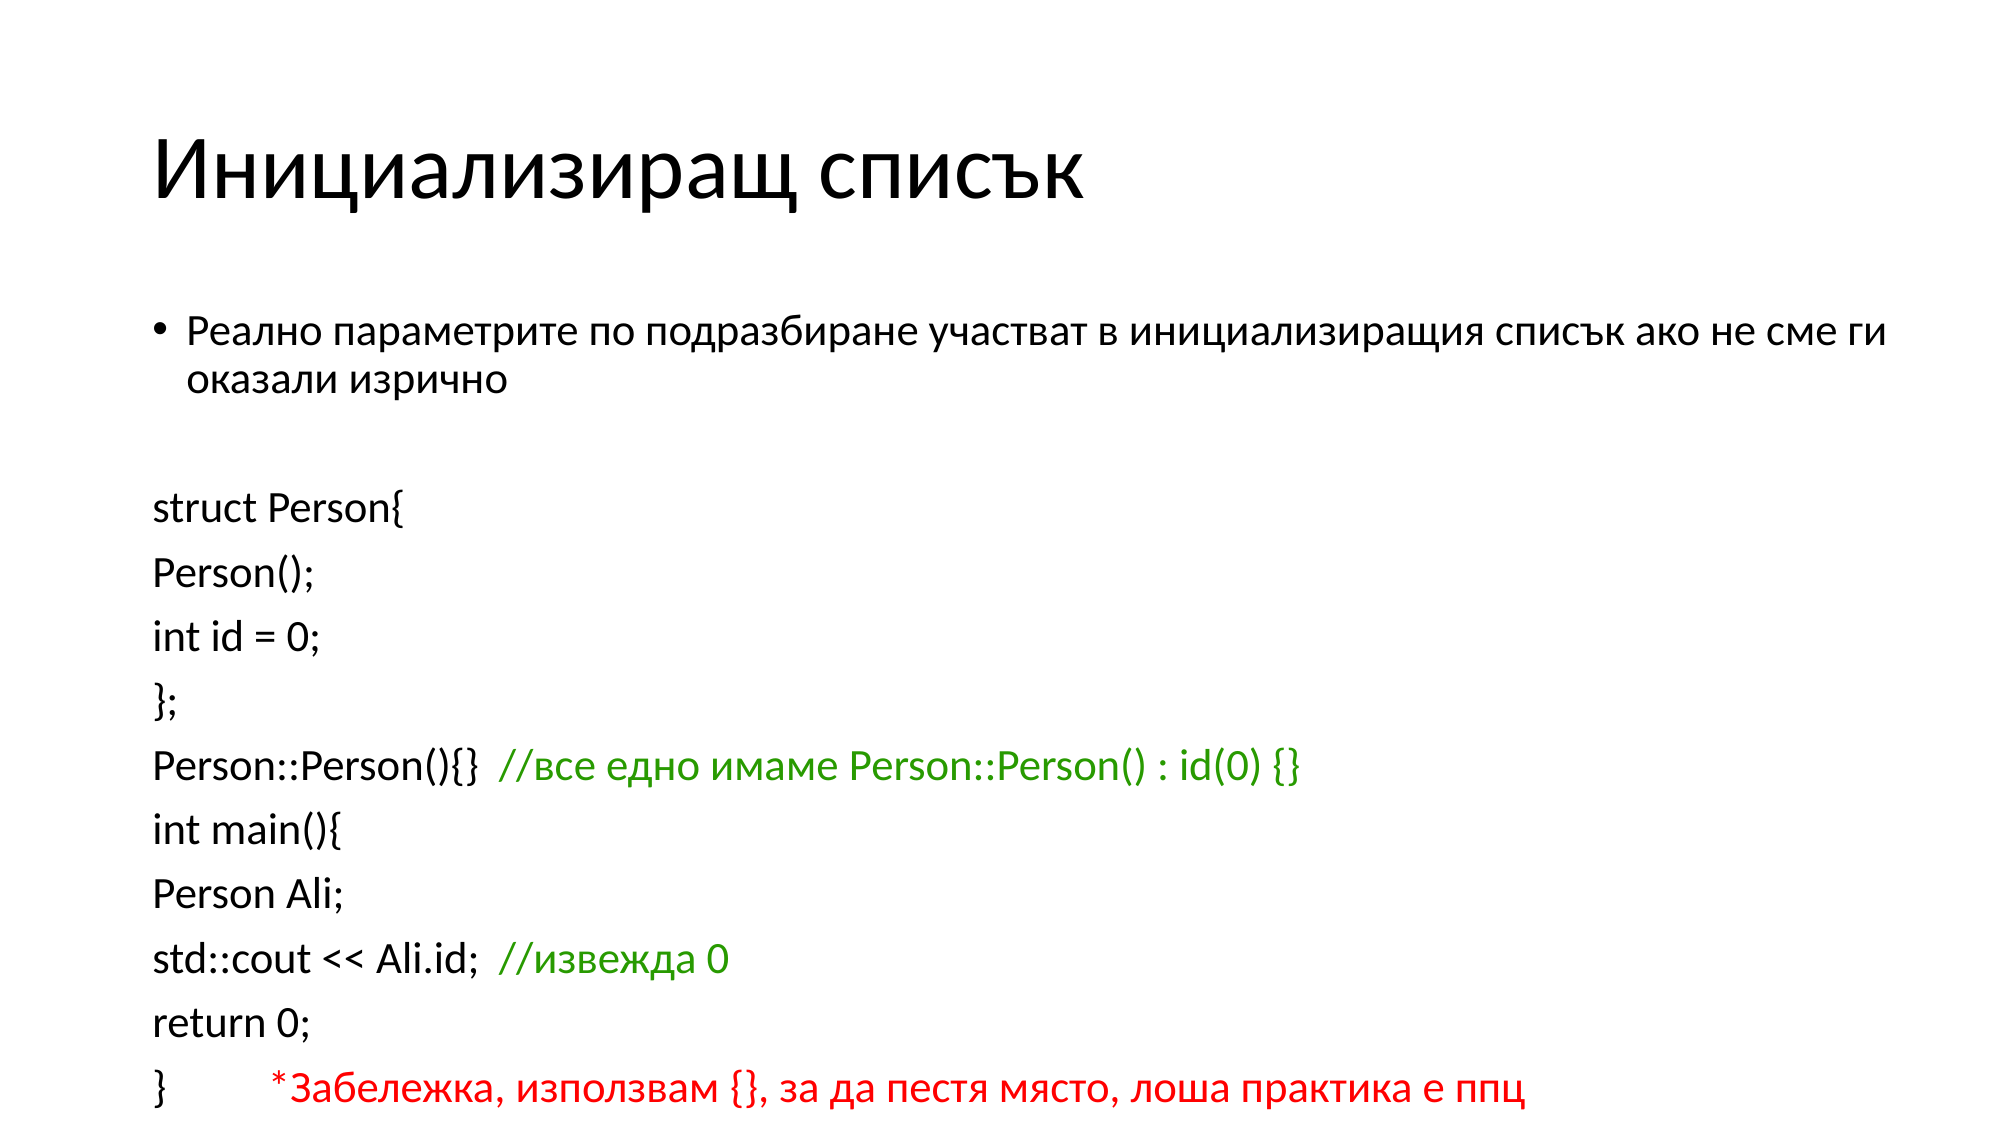

# Инициализиращ списък
Реално параметрите по подразбиране участват в инициализиращия списък ако не сме ги оказали изрично

struct Person{
Person();
int id = 0;
};
Person::Person(){}	//все едно имаме Person::Person() : id(0) {}
int main(){
Person Ali;
std::cout << Ali.id;	//извежда 0
return 0;
}		*Забележка, използвам {}, за да пестя място, лоша практика е ппц